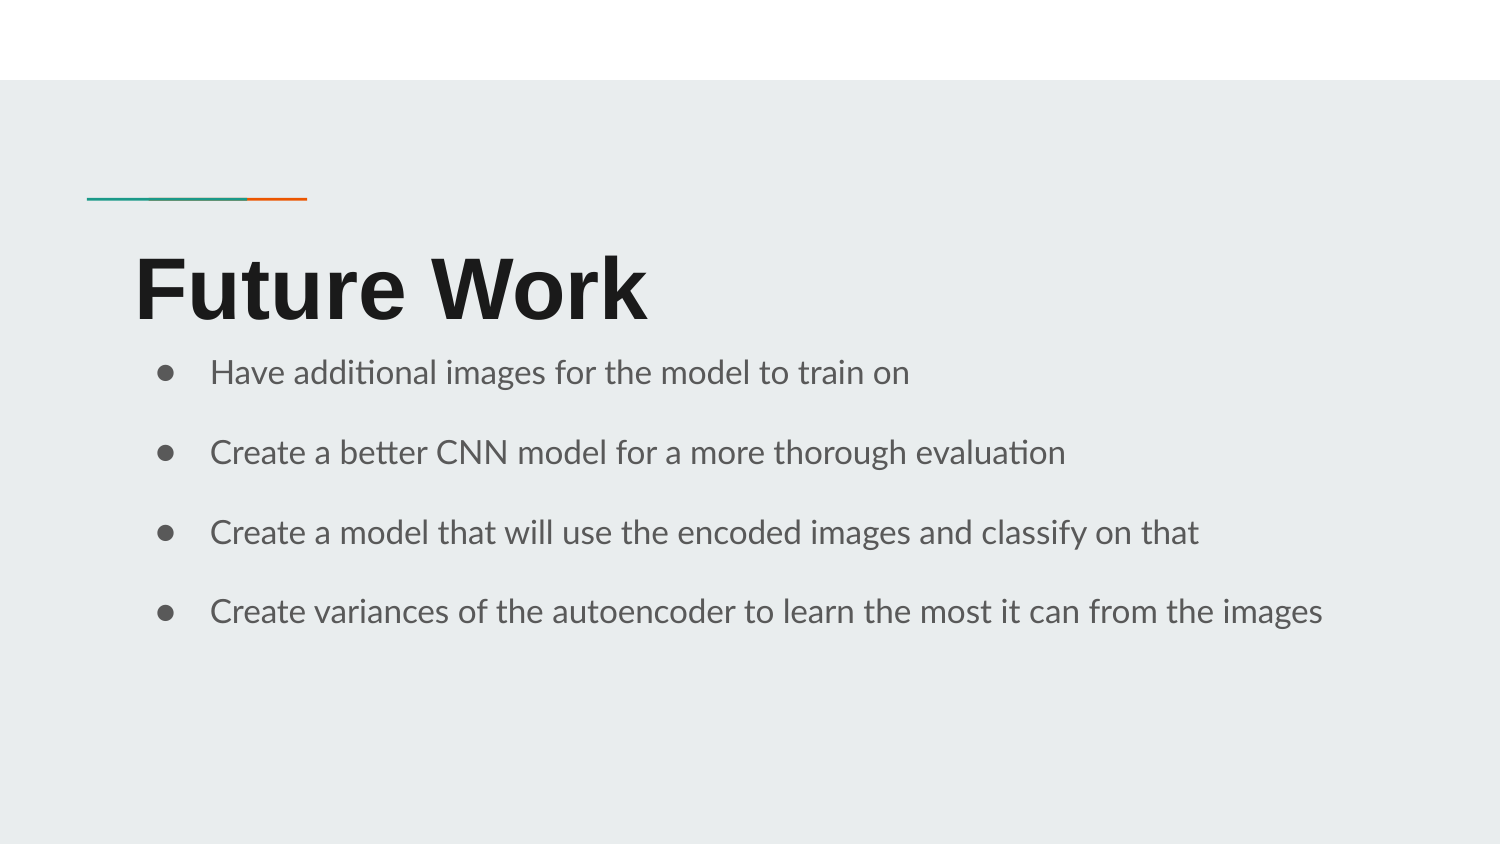

# Future Work
Have additional images for the model to train on

Create a better CNN model for a more thorough evaluation

Create a model that will use the encoded images and classify on that

Create variances of the autoencoder to learn the most it can from the images